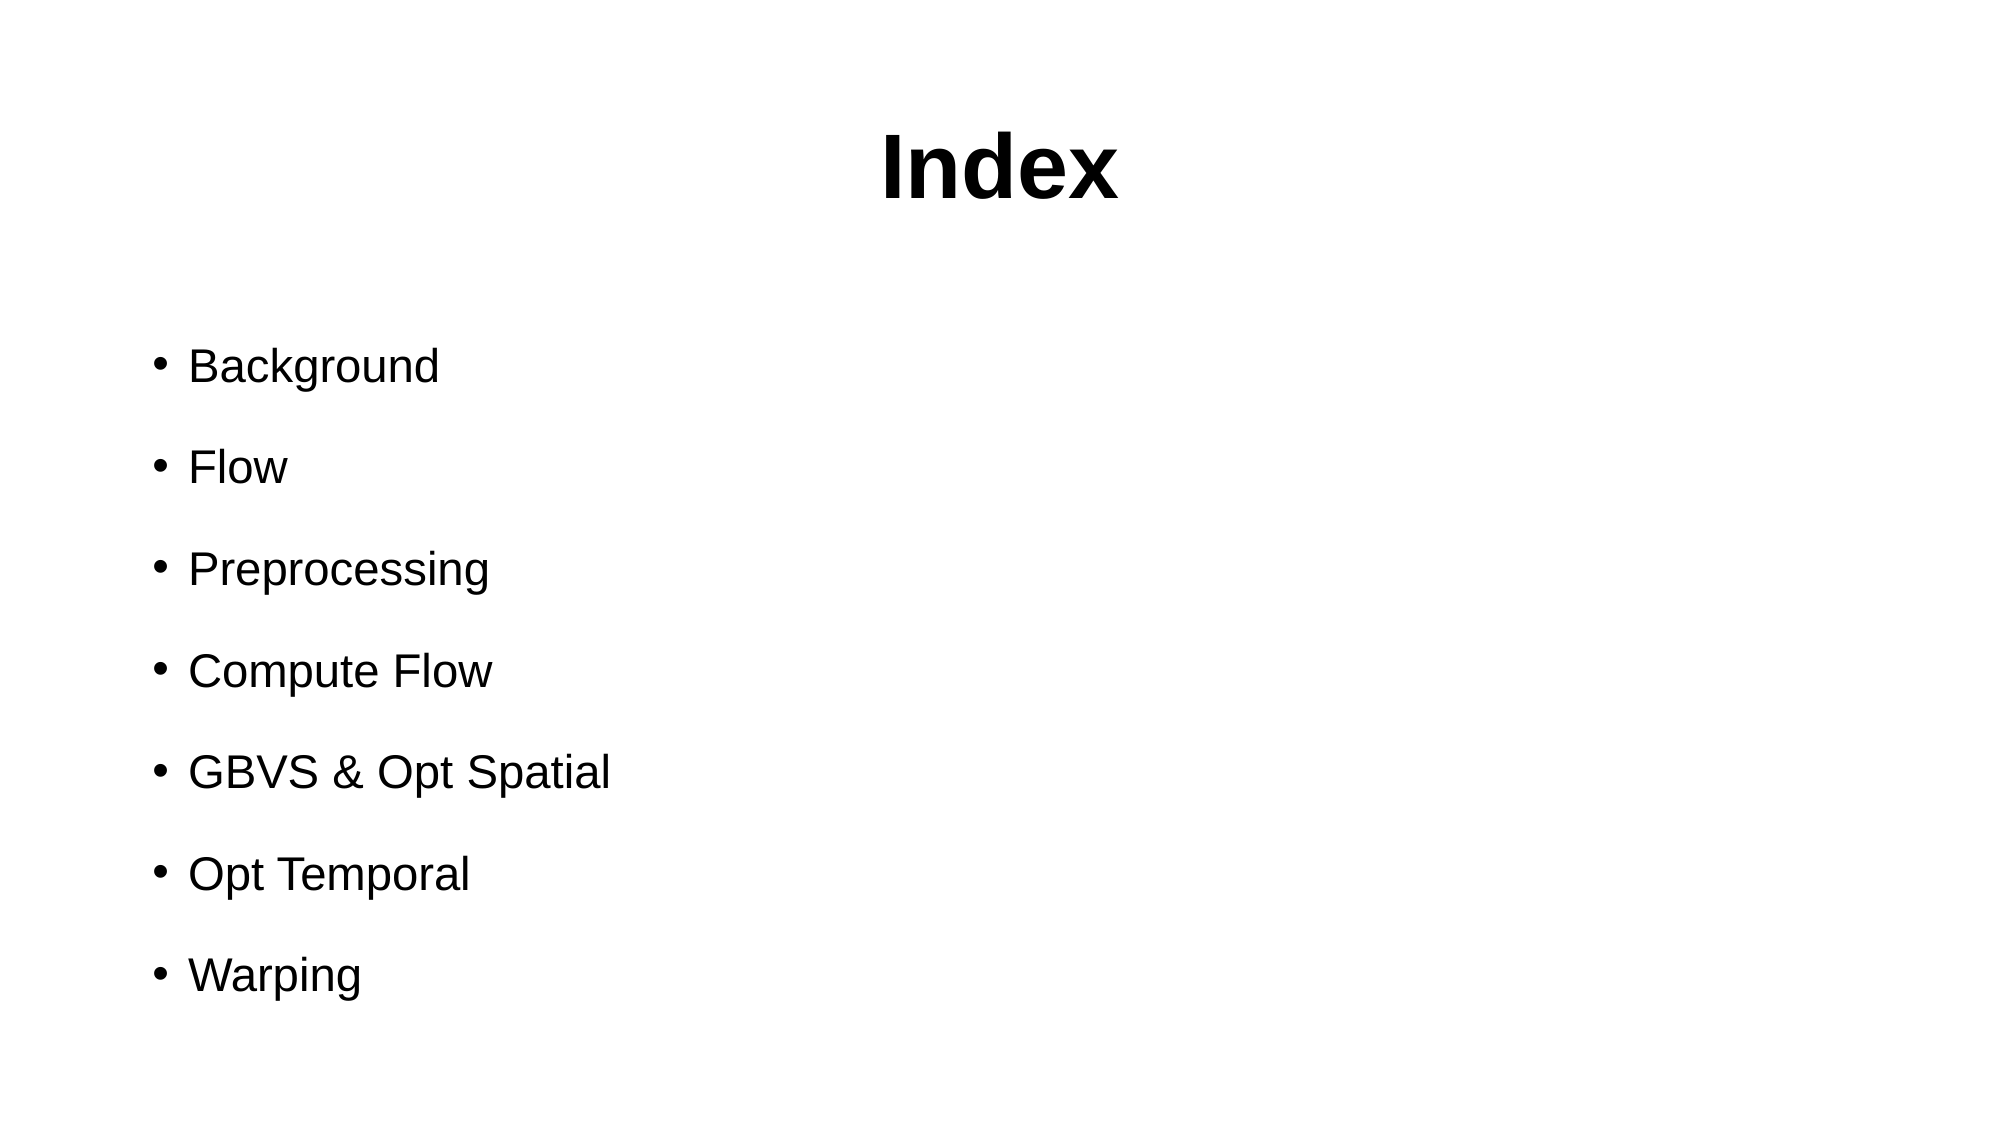

# Index
Background
Flow
Preprocessing
Compute Flow
GBVS & Opt Spatial
Opt Temporal
Warping